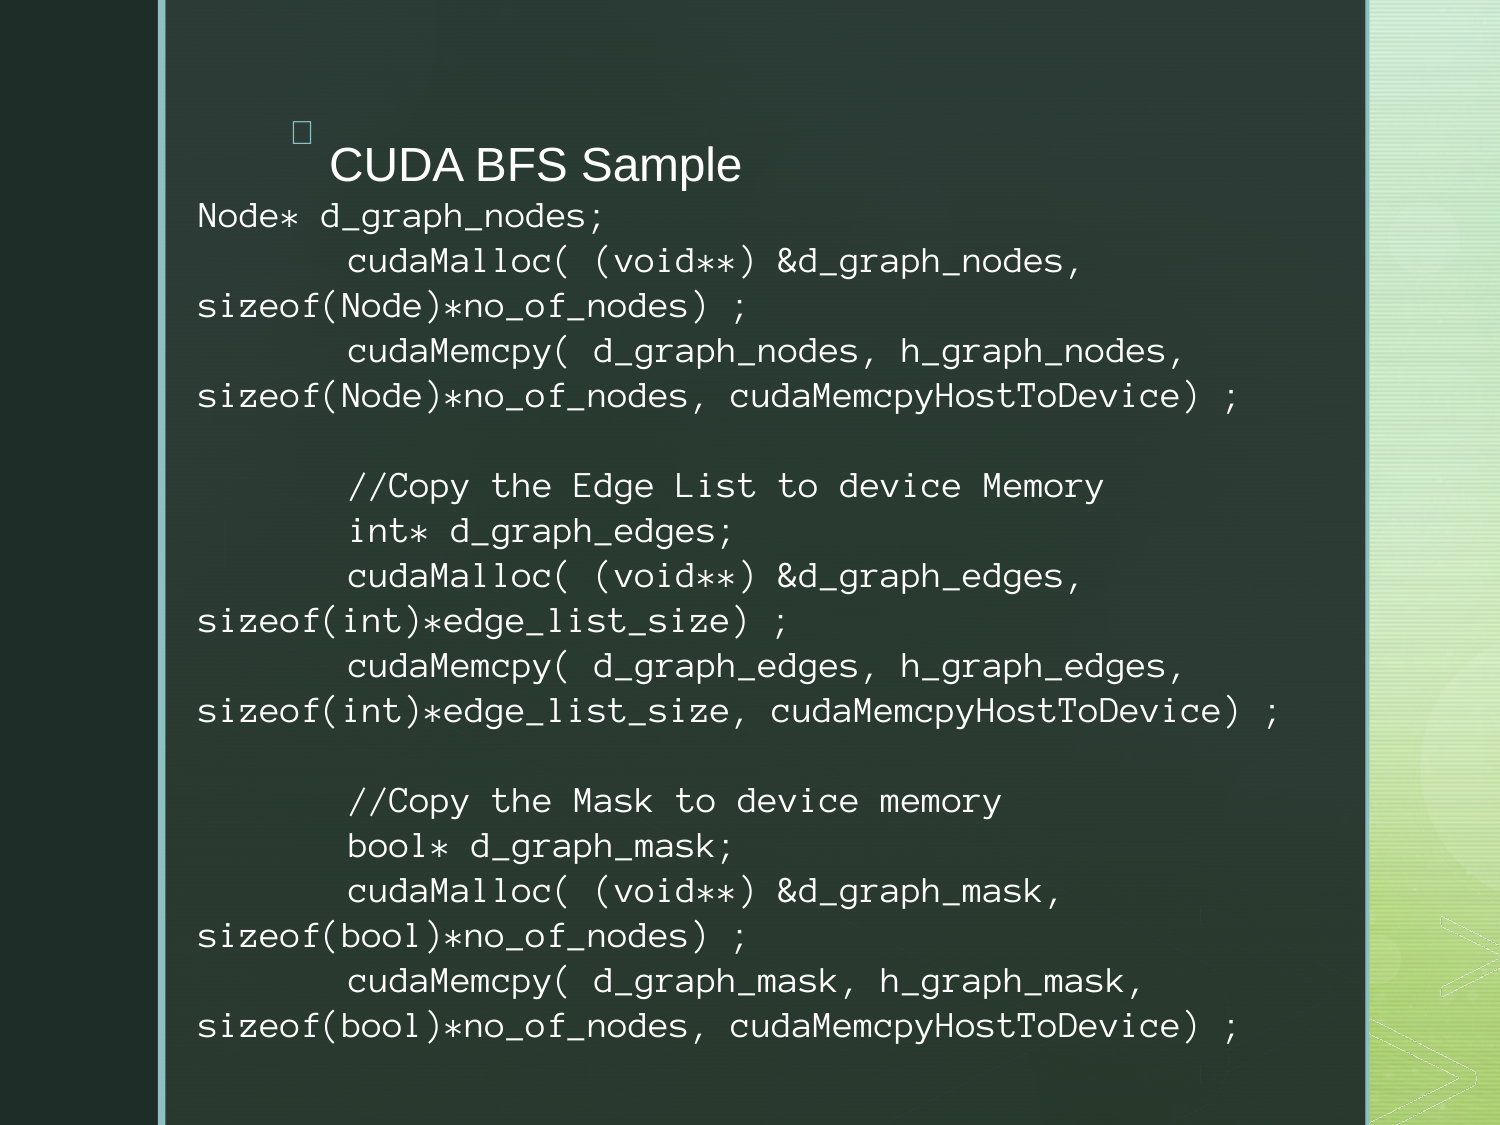

# CUDA BFS Sample
Node* d_graph_nodes;
	cudaMalloc( (void**) &d_graph_nodes, sizeof(Node)*no_of_nodes) ;
	cudaMemcpy( d_graph_nodes, h_graph_nodes, sizeof(Node)*no_of_nodes, cudaMemcpyHostToDevice) ;

	//Copy the Edge List to device Memory
	int* d_graph_edges;
	cudaMalloc( (void**) &d_graph_edges, sizeof(int)*edge_list_size) ;
	cudaMemcpy( d_graph_edges, h_graph_edges, sizeof(int)*edge_list_size, cudaMemcpyHostToDevice) ;

	//Copy the Mask to device memory
	bool* d_graph_mask;
	cudaMalloc( (void**) &d_graph_mask, sizeof(bool)*no_of_nodes) ;
	cudaMemcpy( d_graph_mask, h_graph_mask, sizeof(bool)*no_of_nodes, cudaMemcpyHostToDevice) ;